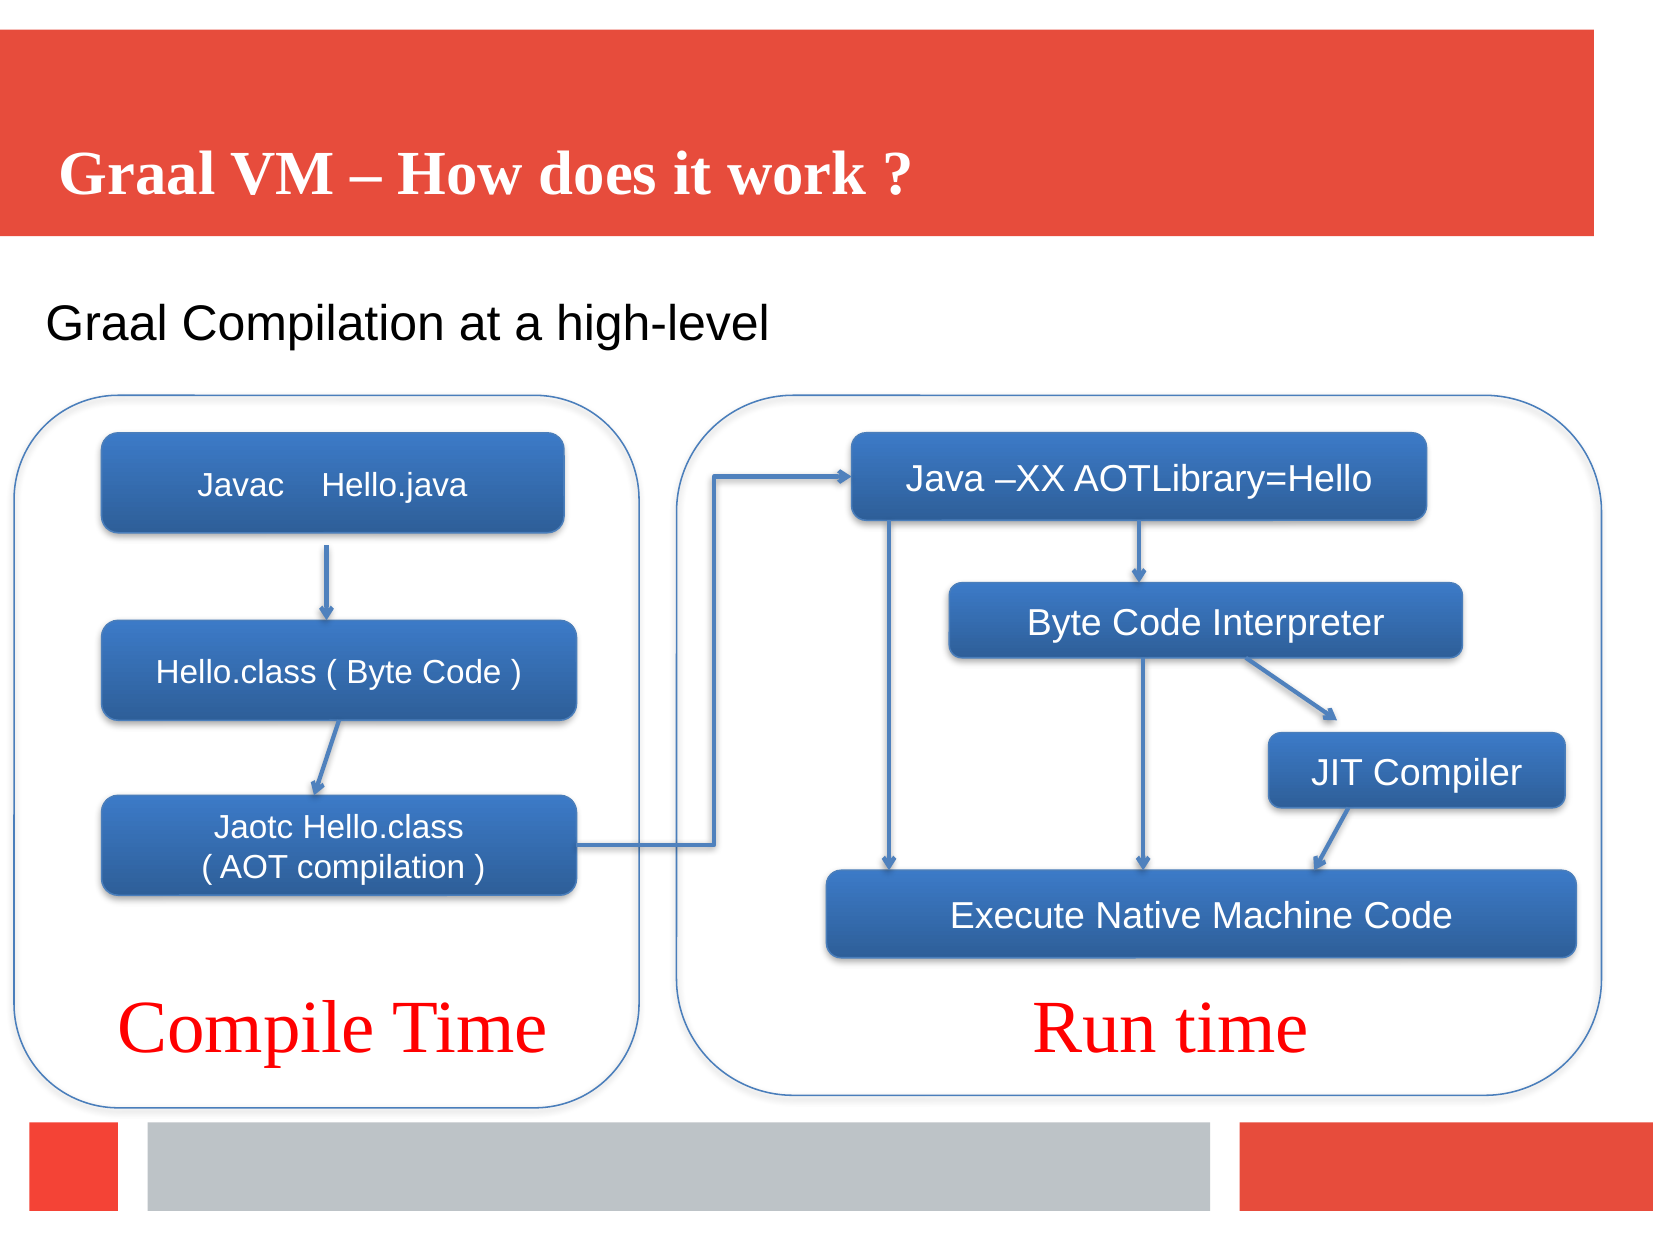

Graal VM – How does it work ?
Graal Compilation at a high-level

Javac    Hello.java
Java –XX AOTLibrary=Hello
Byte Code Interpreter
JIT Compiler
Execute Native Machine Code
Hello.class ( Byte Code )
Jaotc Hello.class
 ( AOT compilation )
Compile Time

Run time